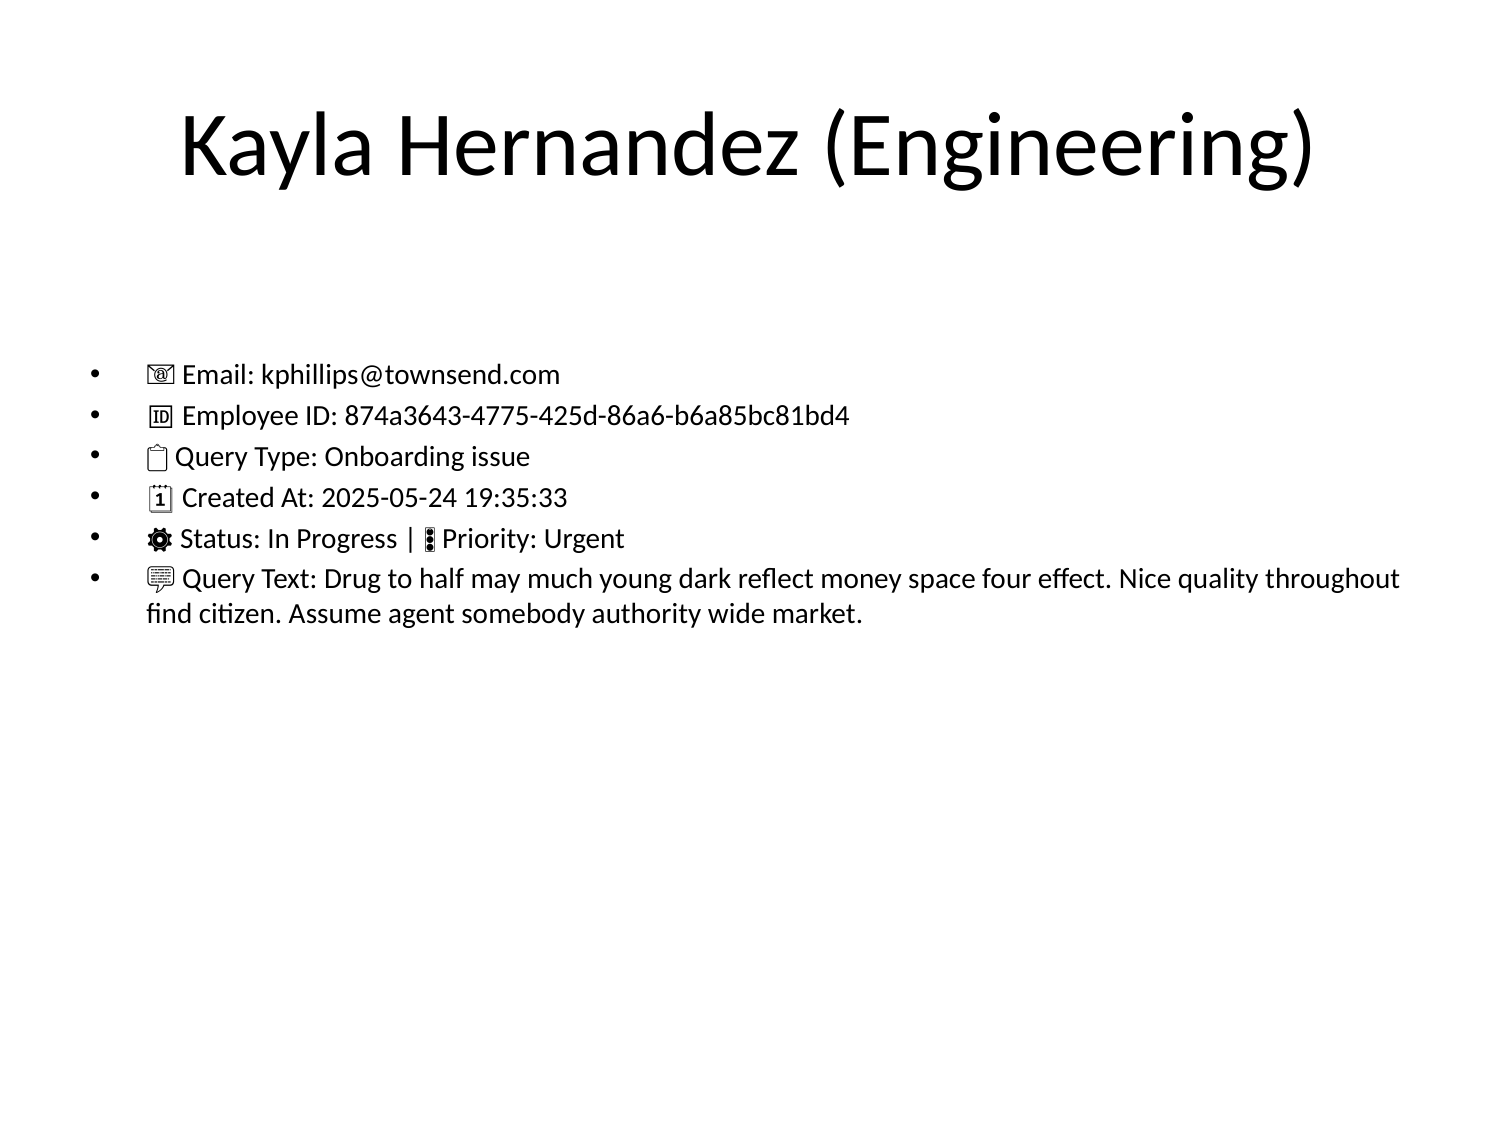

# Kayla Hernandez (Engineering)

📧 Email: kphillips@townsend.com
🆔 Employee ID: 874a3643-4775-425d-86a6-b6a85bc81bd4
📋 Query Type: Onboarding issue
🗓 Created At: 2025-05-24 19:35:33
⚙ Status: In Progress | 🚦 Priority: Urgent
💬 Query Text: Drug to half may much young dark reflect money space four effect. Nice quality throughout find citizen. Assume agent somebody authority wide market.